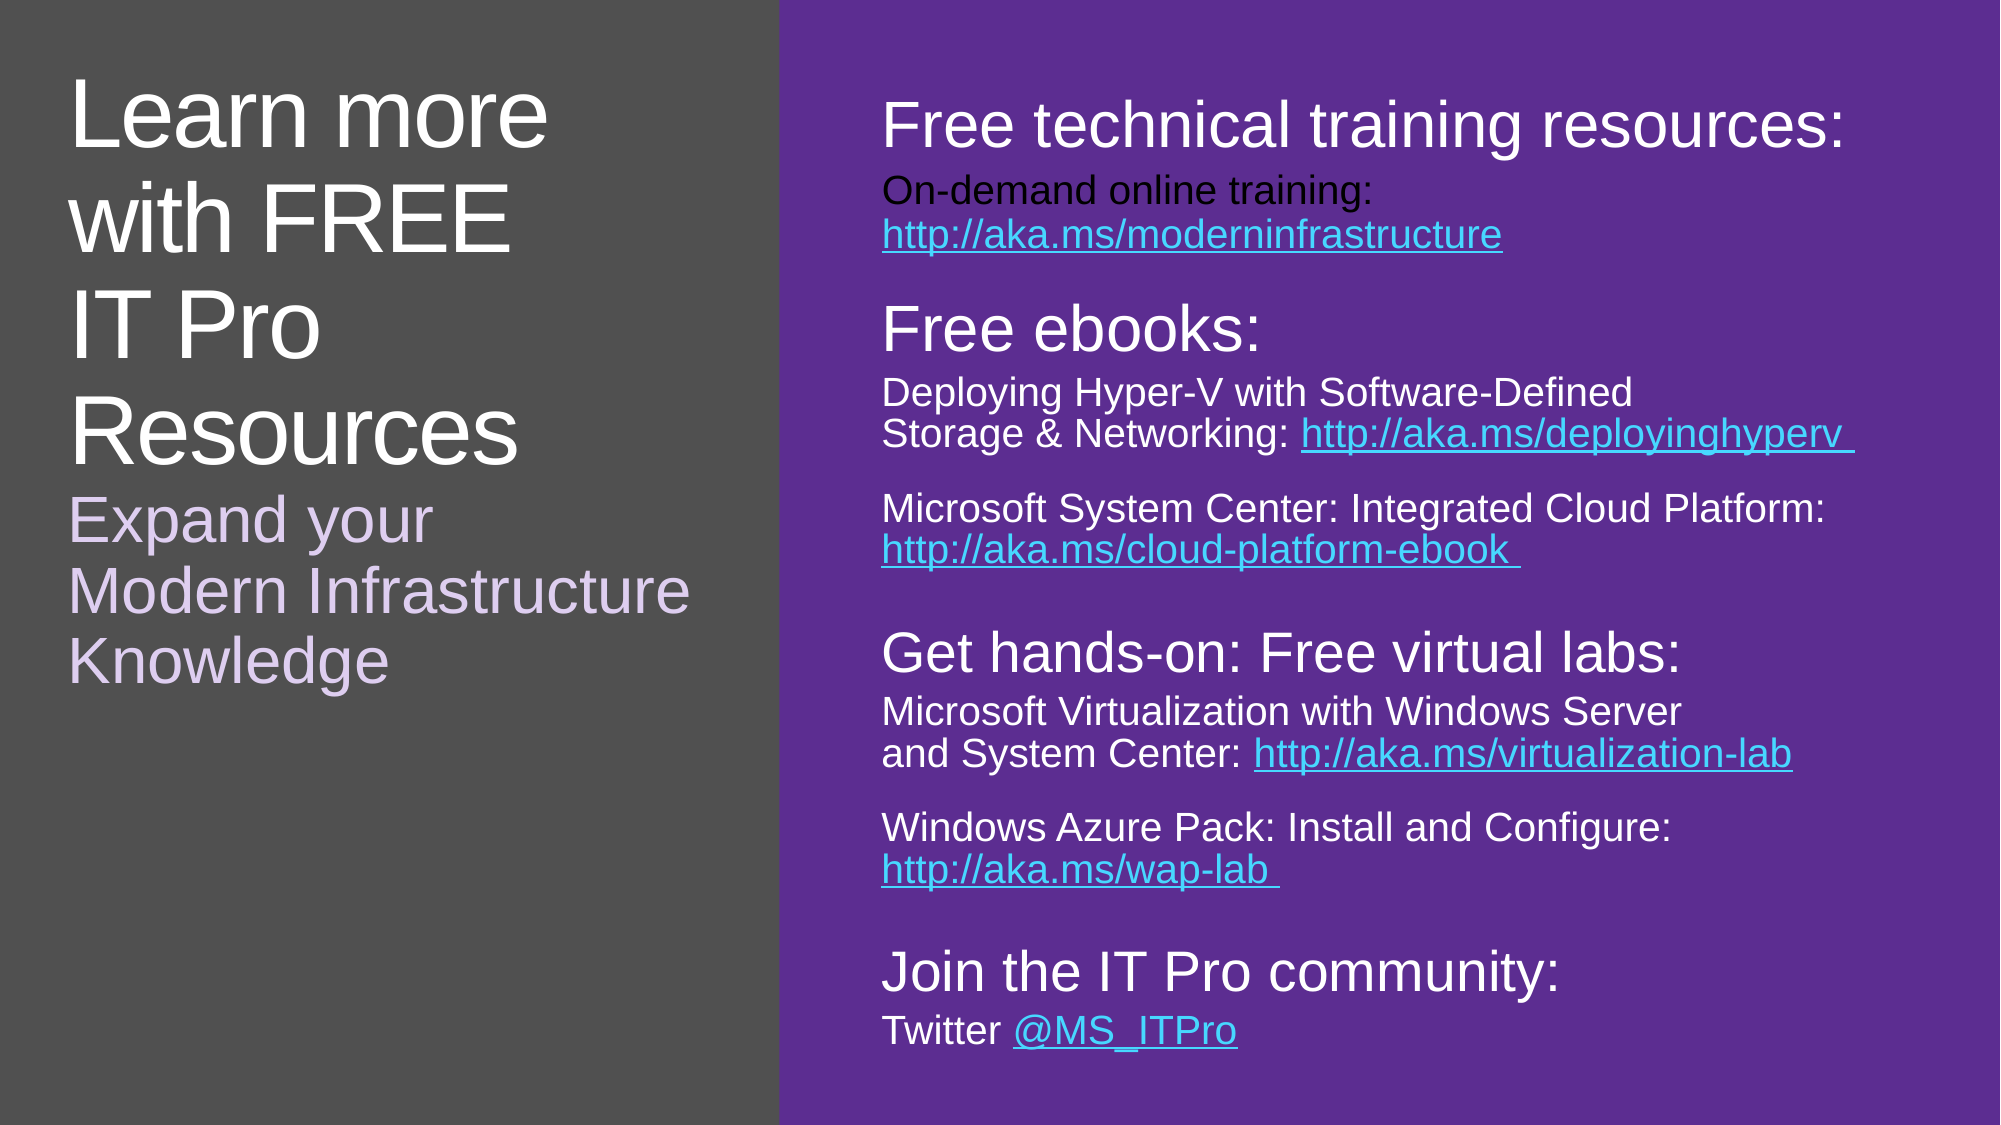

# Learn more with FREE IT Pro Resources
Free technical training resources:
On-demand online training: http://aka.ms/moderninfrastructure
Free ebooks:
Deploying Hyper-V with Software-Defined
Storage & Networking: http://aka.ms/deployinghyperv
Microsoft System Center: Integrated Cloud Platform: http://aka.ms/cloud-platform-ebook
Expand your
Modern Infrastructure Knowledge
Get hands-on: Free virtual labs:
Microsoft Virtualization with Windows Server
and System Center: http://aka.ms/virtualization-lab
Windows Azure Pack: Install and Configure: http://aka.ms/wap-lab
Join the IT Pro community:
Twitter @MS_ITPro